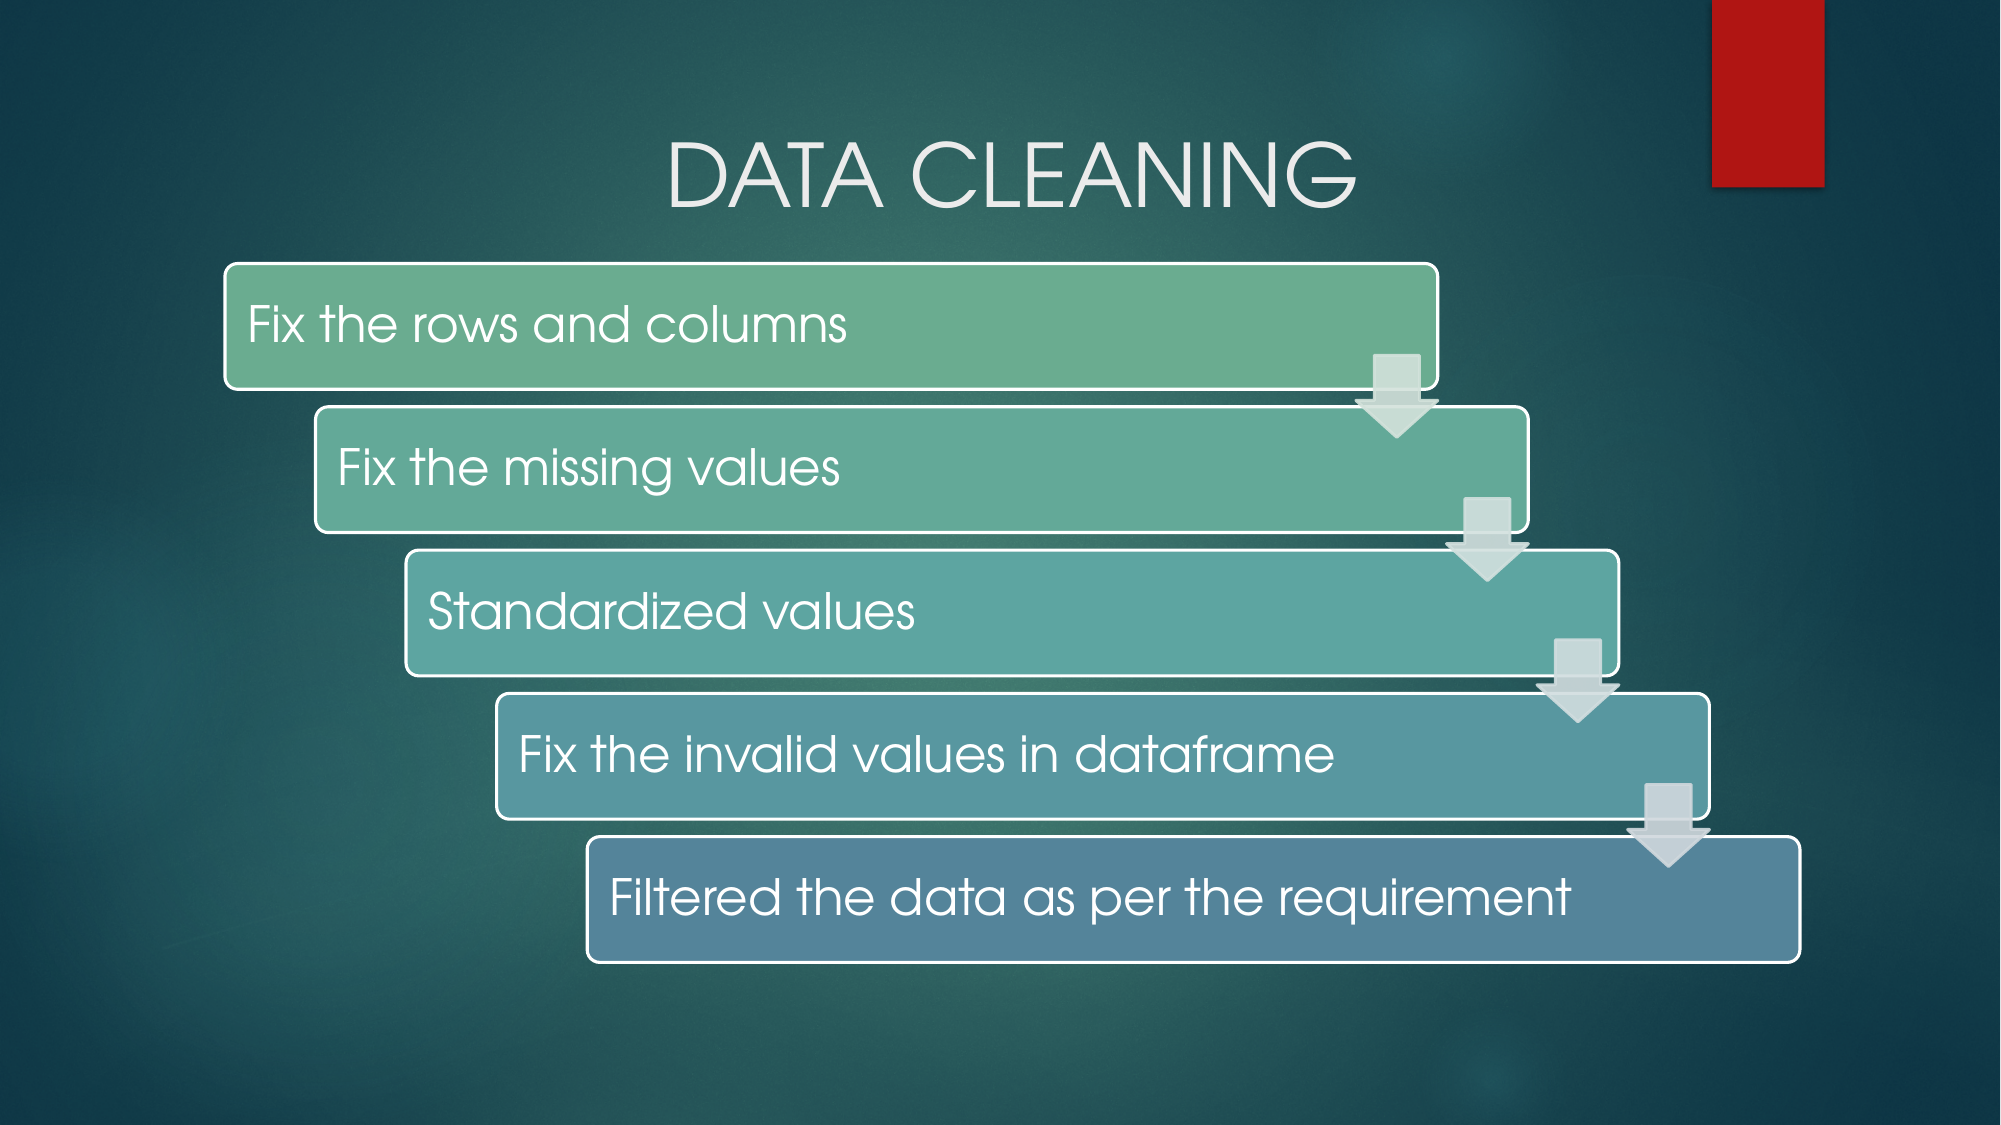

# DATA CLEANING
Fix the rows and columns
Fix the missing values
Standardized values
Fix the invalid values in dataframe
Filtered the data as per the requirement